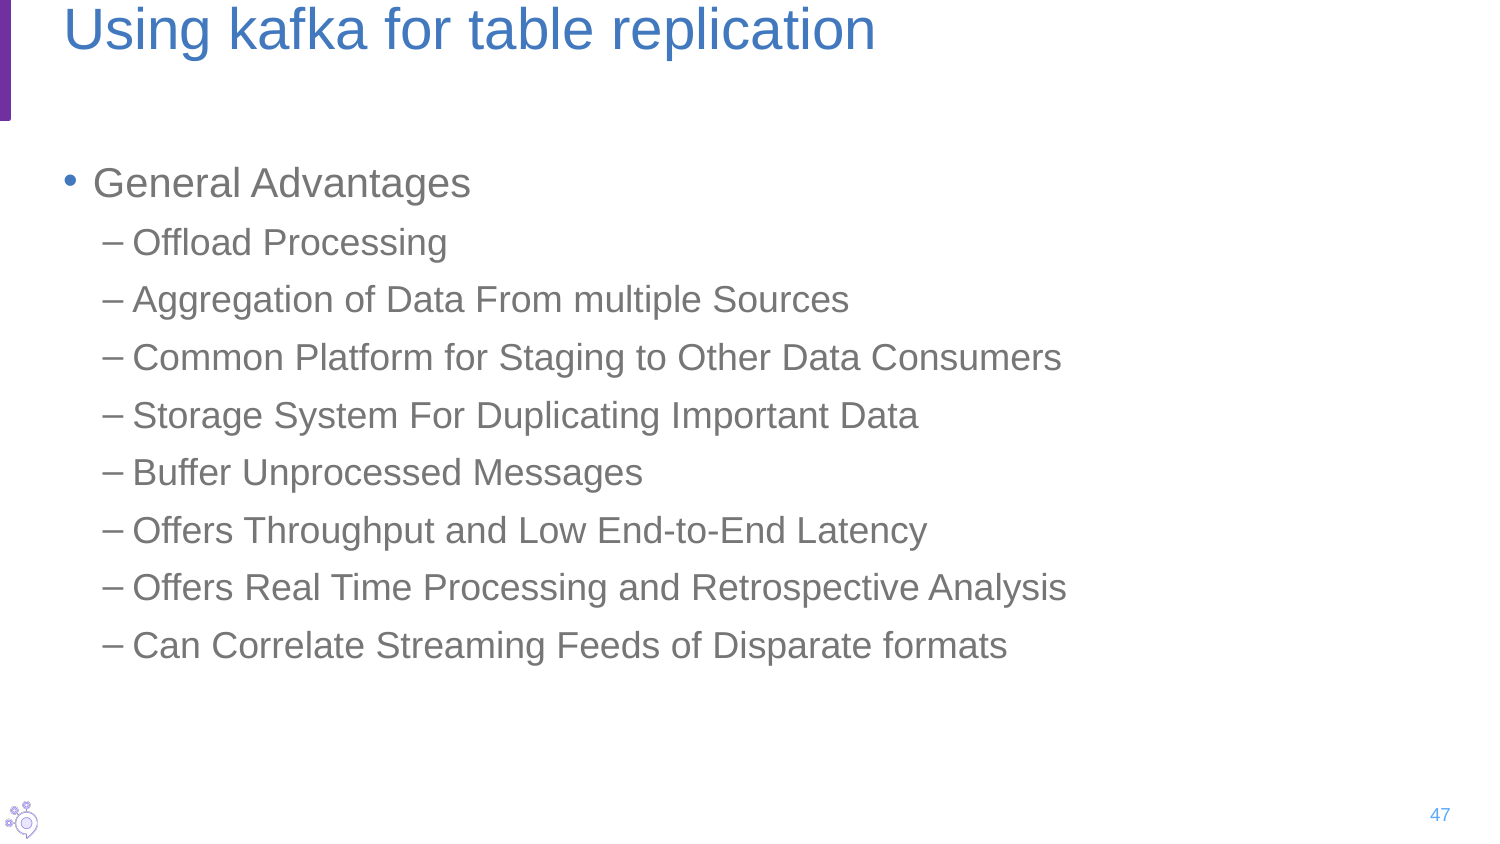

# Using kafka for table replication
General Advantages
Offload Processing
Aggregation of Data From multiple Sources
Common Platform for Staging to Other Data Consumers
Storage System For Duplicating Important Data
Buffer Unprocessed Messages
Offers Throughput and Low End-to-End Latency
Offers Real Time Processing and Retrospective Analysis
Can Correlate Streaming Feeds of Disparate formats

47